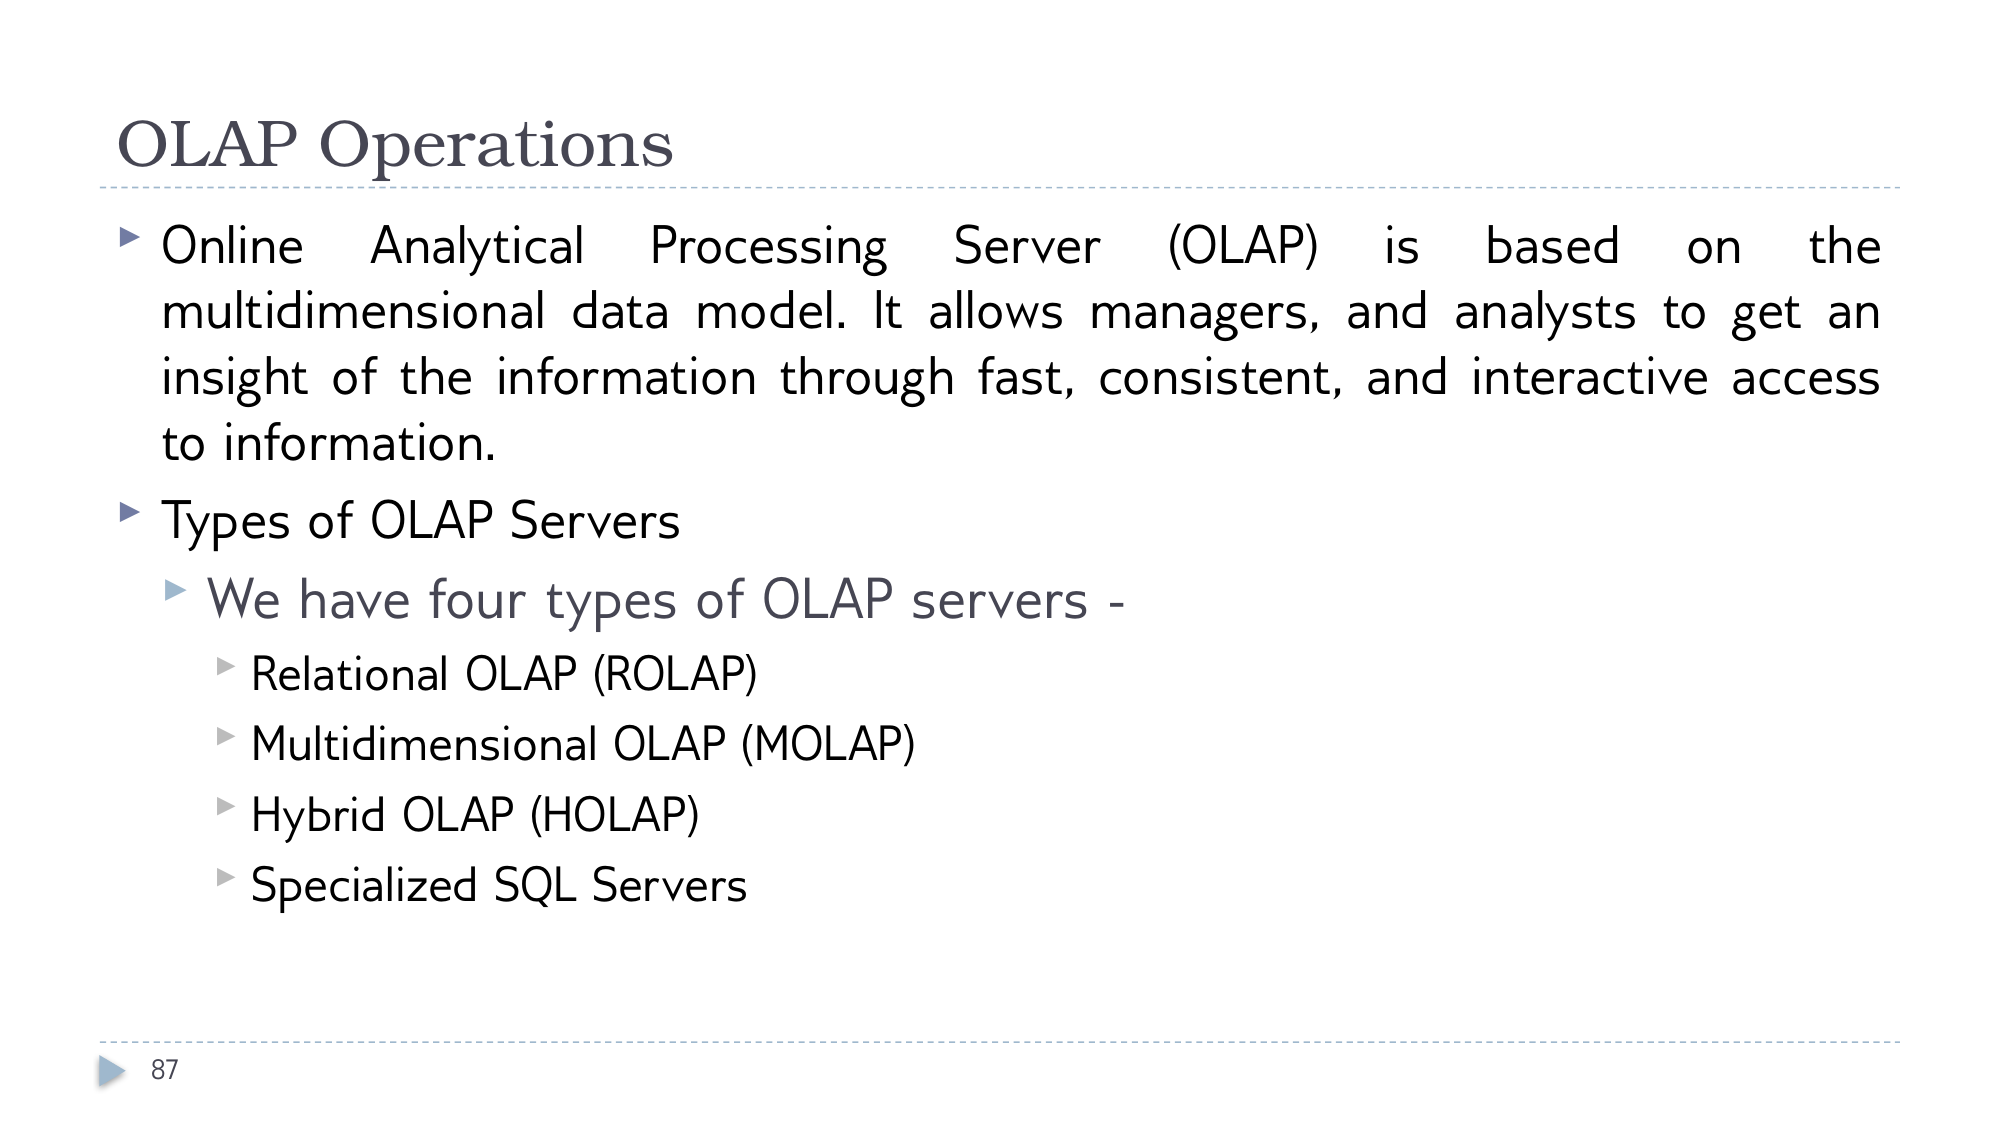

# OLAP Operations
Online Analytical Processing Server (OLAP) is based on the multidimensional data model. It allows managers, and analysts to get an insight of the information through fast, consistent, and interactive access to information.
Types of OLAP Servers
We have four types of OLAP servers −
Relational OLAP (ROLAP)
Multidimensional OLAP (MOLAP)
Hybrid OLAP (HOLAP)
Specialized SQL Servers

87